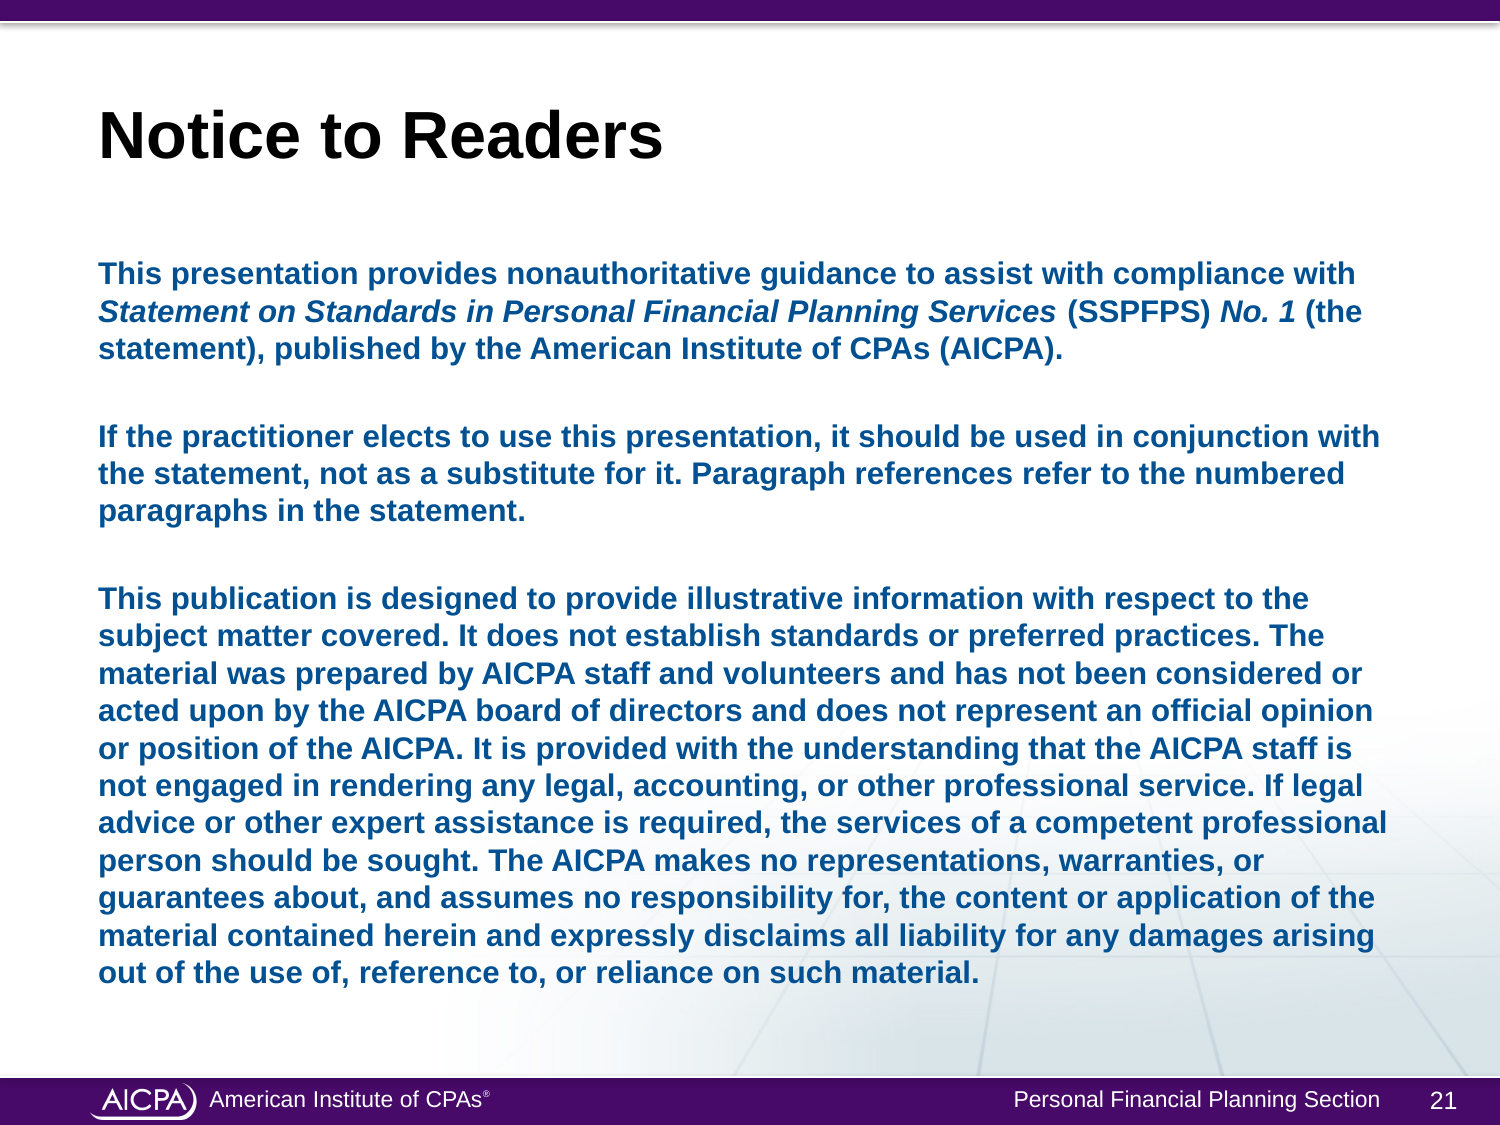

# Notice to Readers
This presentation provides nonauthoritative guidance to assist with compliance with Statement on Standards in Personal Financial Planning Services (SSPFPS) No. 1 (the statement), published by the American Institute of CPAs (AICPA).

If the practitioner elects to use this presentation, it should be used in conjunction with the statement, not as a substitute for it. Paragraph references refer to the numbered paragraphs in the statement.

This publication is designed to provide illustrative information with respect to the subject matter covered. It does not establish standards or preferred practices. The material was prepared by AICPA staff and volunteers and has not been considered or acted upon by the AICPA board of directors and does not represent an official opinion or position of the AICPA. It is provided with the understanding that the AICPA staff is not engaged in rendering any legal, accounting, or other professional service. If legal advice or other expert assistance is required, the services of a competent professional person should be sought. The AICPA makes no representations, warranties, or guarantees about, and assumes no responsibility for, the content or application of the material contained herein and expressly disclaims all liability for any damages arising out of the use of, reference to, or reliance on such material.

21